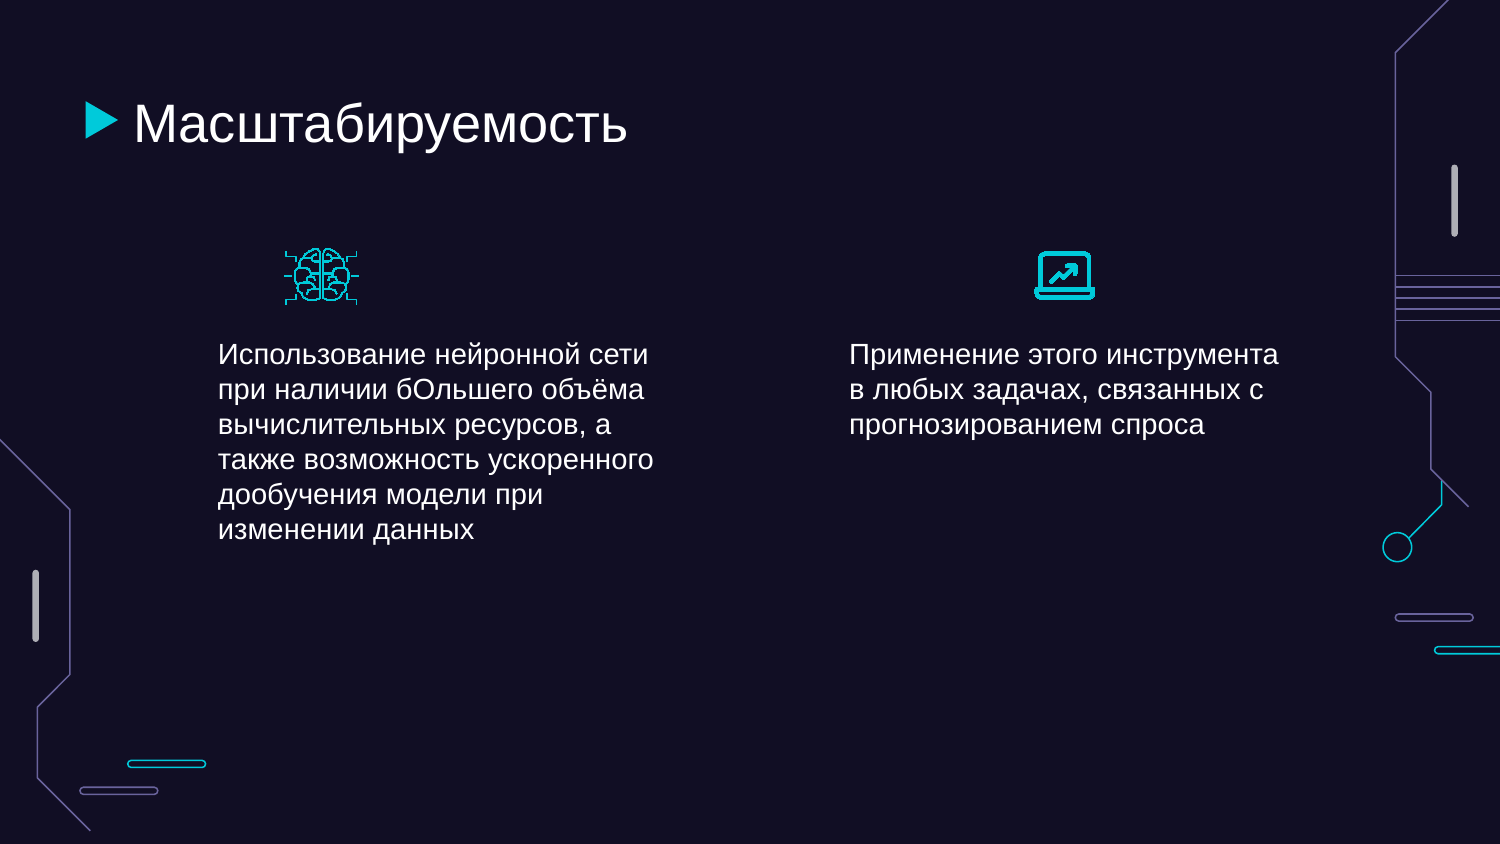

# Масштабируемость

Использование нейронной сети при наличии бОльшего объёма вычислительных ресурсов, а также возможность ускоренного дообучения модели при изменении данных
Применение этого инструмента в любых задачах, связанных с прогнозированием спроса